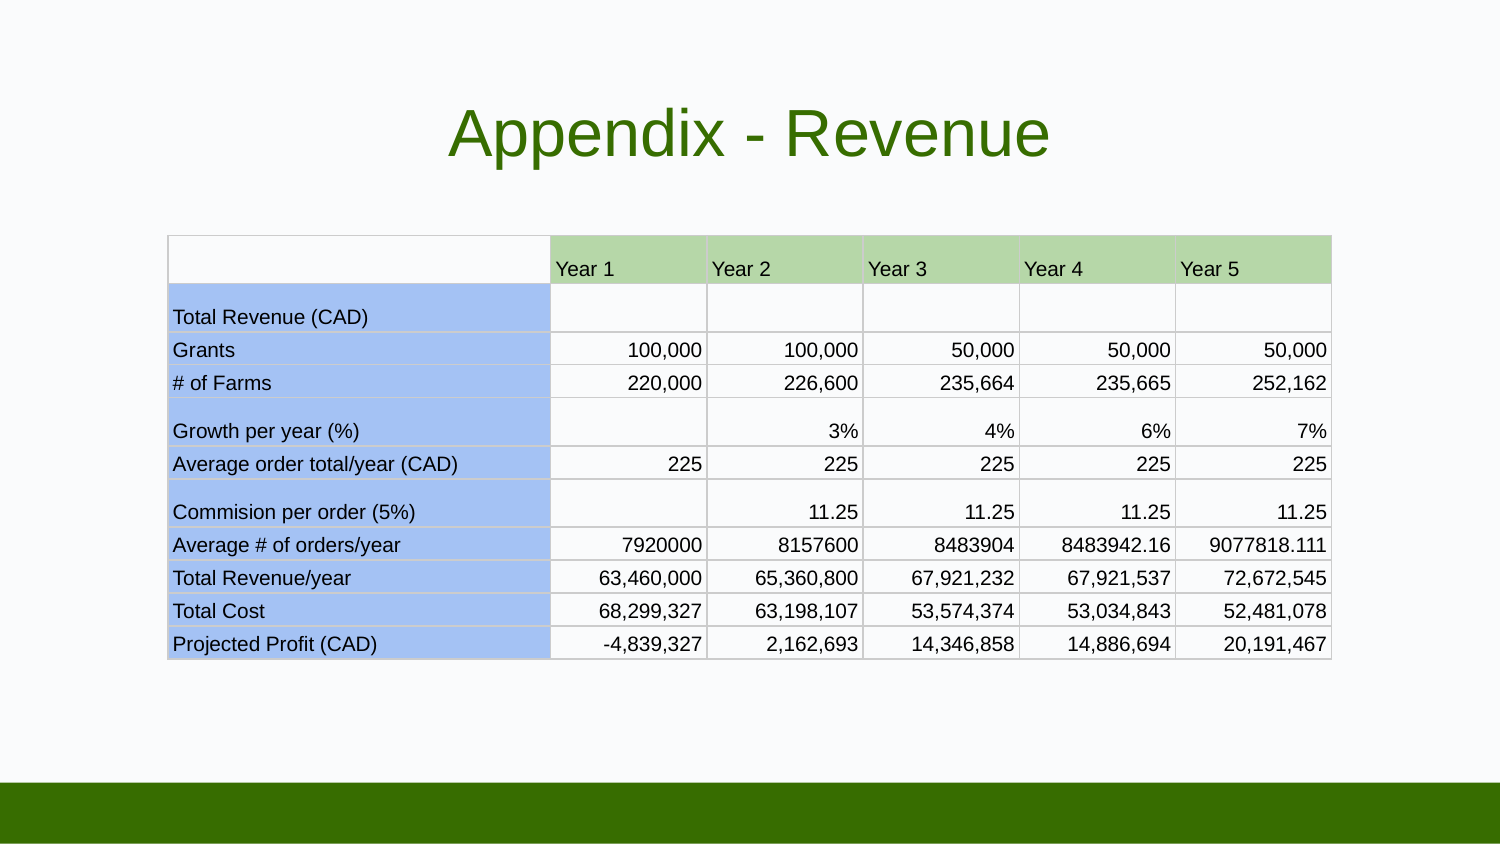

# Appendix - Revenue
|  | Year 1 | Year 2 | Year 3 | Year 4 | Year 5 |
| --- | --- | --- | --- | --- | --- |
| Total Revenue (CAD) |  |  |  |  |  |
| Grants | 100,000 | 100,000 | 50,000 | 50,000 | 50,000 |
| # of Farms | 220,000 | 226,600 | 235,664 | 235,665 | 252,162 |
| Growth per year (%) |  | 3% | 4% | 6% | 7% |
| Average order total/year (CAD) | 225 | 225 | 225 | 225 | 225 |
| Commision per order (5%) |  | 11.25 | 11.25 | 11.25 | 11.25 |
| Average # of orders/year | 7920000 | 8157600 | 8483904 | 8483942.16 | 9077818.111 |
| Total Revenue/year | 63,460,000 | 65,360,800 | 67,921,232 | 67,921,537 | 72,672,545 |
| Total Cost | 68,299,327 | 63,198,107 | 53,574,374 | 53,034,843 | 52,481,078 |
| Projected Profit (CAD) | -4,839,327 | 2,162,693 | 14,346,858 | 14,886,694 | 20,191,467 |